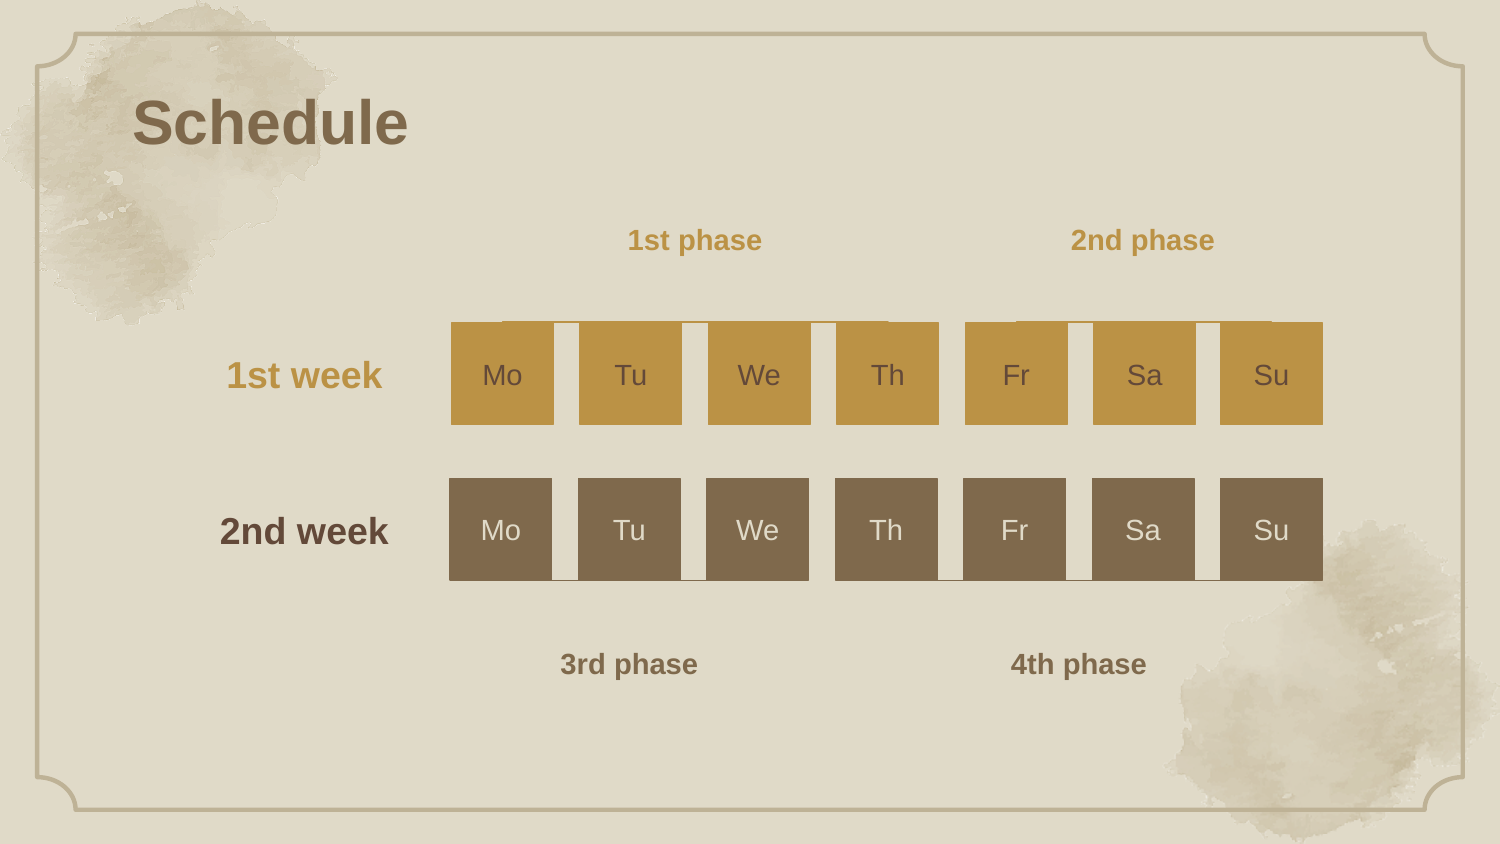

# Schedule
1st phase
2nd phase
Mo
Tu
We
Th
Fr
Sa
Su
1st week
Mo
Tu
We
Th
Fr
Sa
Su
2nd week
3rd phase
4th phase